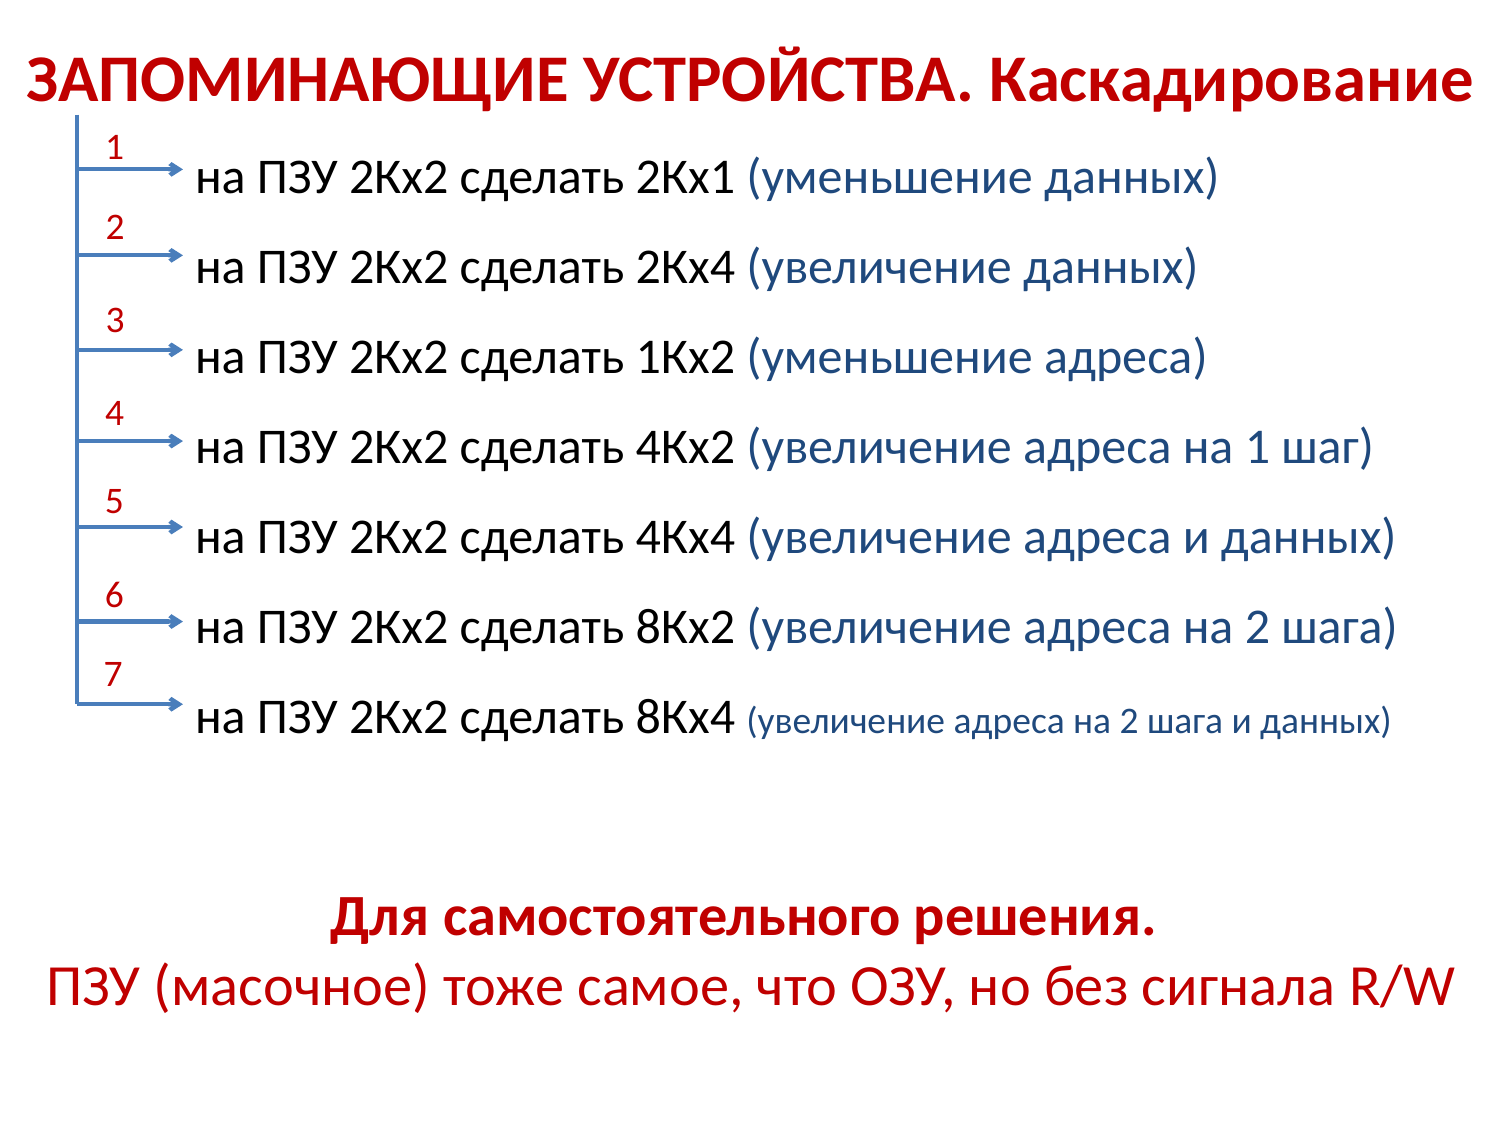

ЗАПОМИНАЮЩИЕ УСТРОЙСТВА. Каскадирование

на ПЗУ 2Кх2 сделать 2Кх1 (уменьшение данных)
на ПЗУ 2Кх2 сделать 2Кх4 (увеличение данных)
на ПЗУ 2Кх2 сделать 1Кх2 (уменьшение адреса)
на ПЗУ 2Кх2 сделать 4Кх2 (увеличение адреса на 1 шаг)
на ПЗУ 2Кх2 сделать 4Кх4 (увеличение адреса и данных)
на ПЗУ 2Кх2 сделать 8Кх2 (увеличение адреса на 2 шага)
на ПЗУ 2Кх2 сделать 8Кх4 (увеличение адреса на 2 шага и данных)

1
2
3
4
5
6
7
Для самостоятельного решения.
ПЗУ (масочное) тоже самое, что ОЗУ, но без сигнала R/W